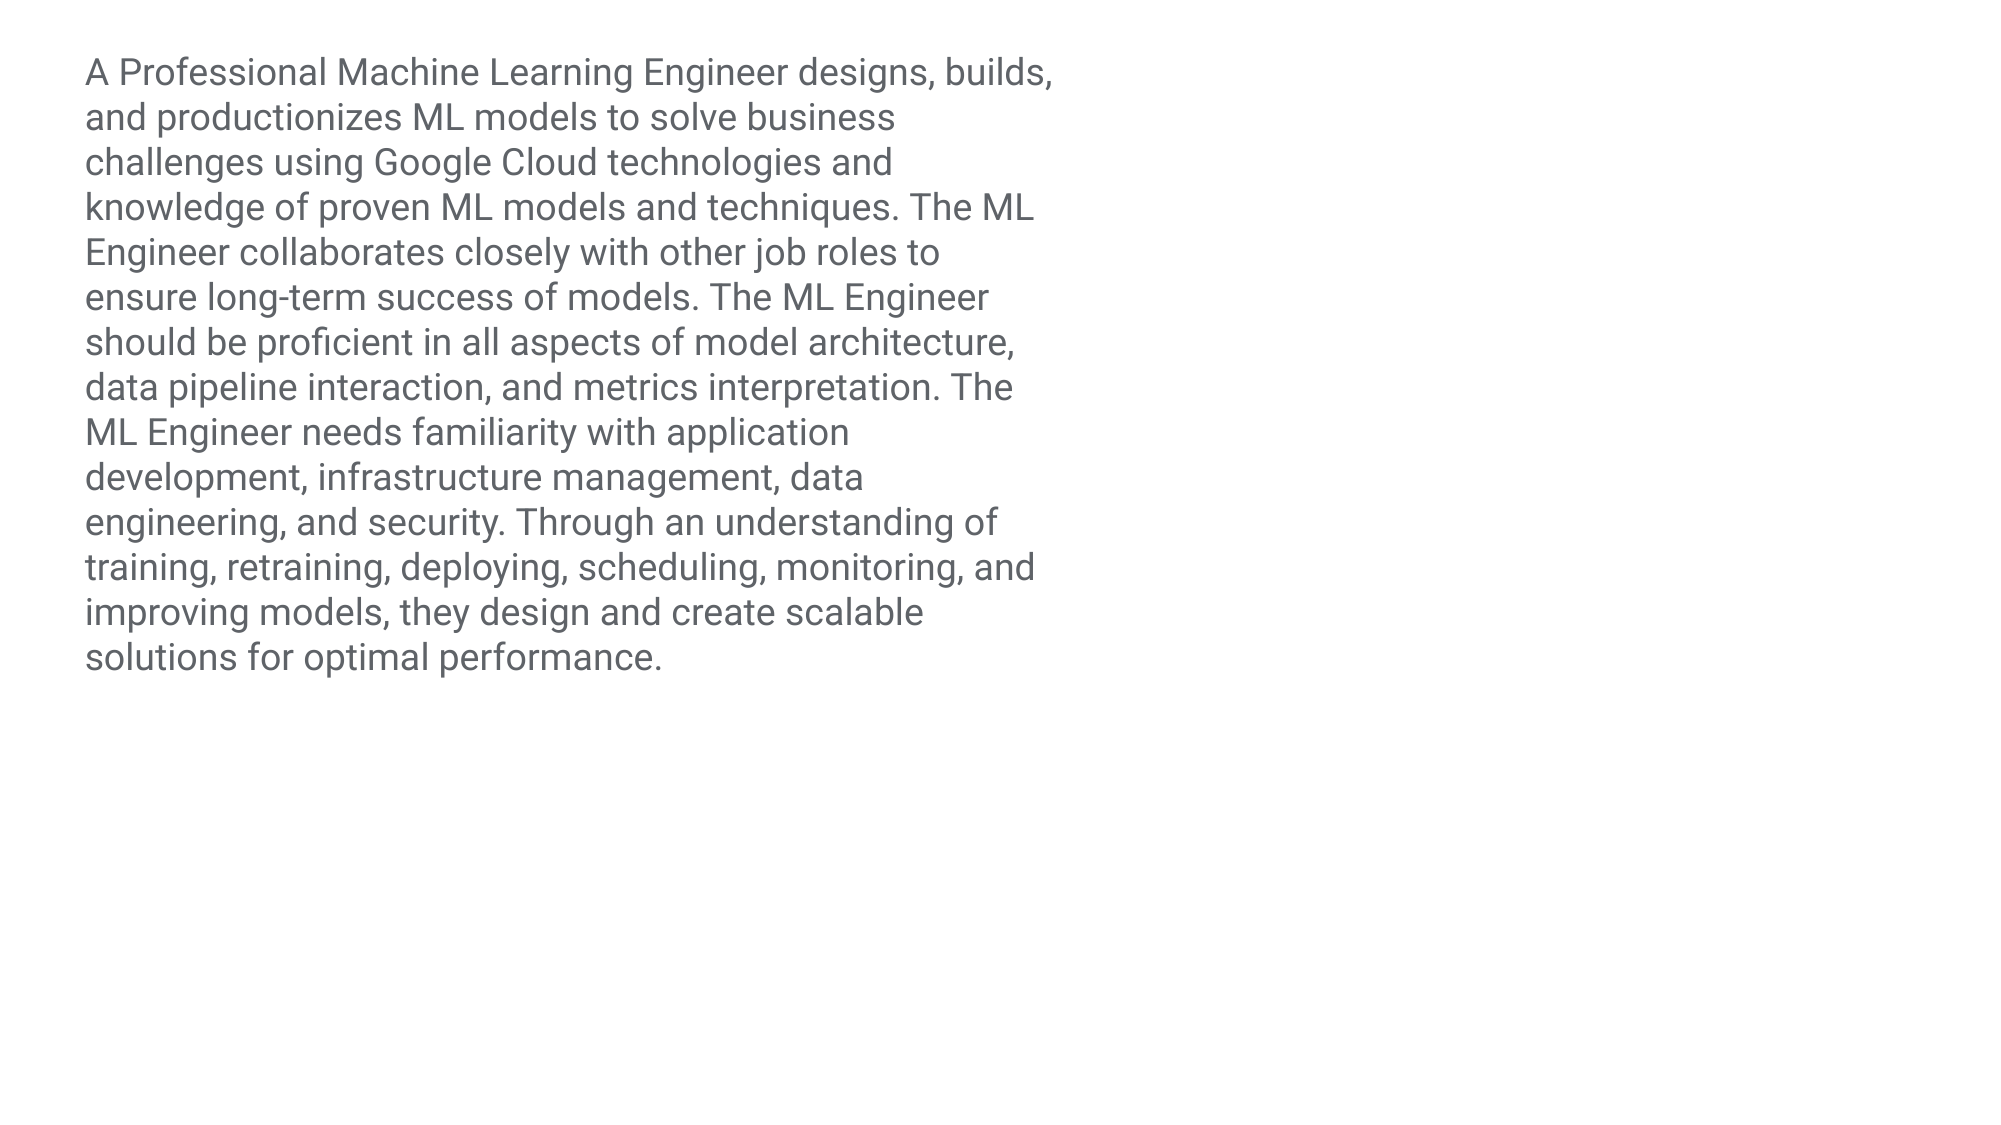

A Professional Machine Learning Engineer designs, builds, and productionizes ML models to solve business challenges using Google Cloud technologies and knowledge of proven ML models and techniques. The ML Engineer collaborates closely with other job roles to ensure long-term success of models. The ML Engineer should be proficient in all aspects of model architecture, data pipeline interaction, and metrics interpretation. The ML Engineer needs familiarity with application development, infrastructure management, data engineering, and security. Through an understanding of training, retraining, deploying, scheduling, monitoring, and improving models, they design and create scalable solutions for optimal performance.